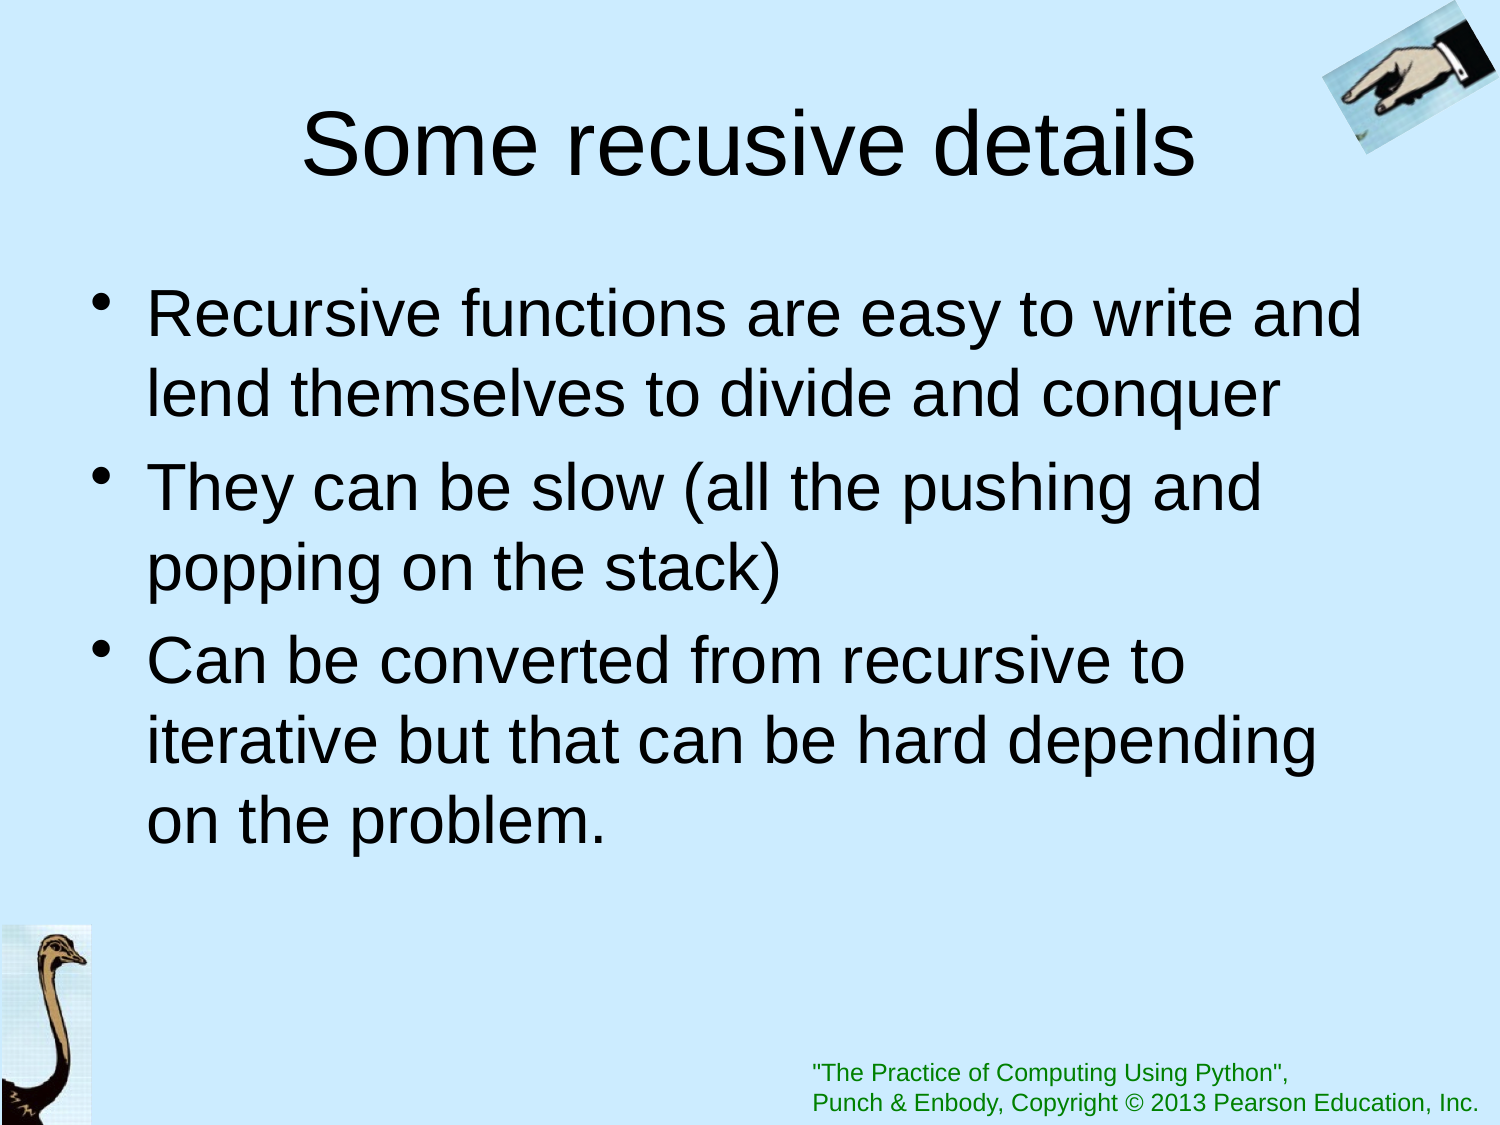

# Some recusive details
Recursive functions are easy to write and lend themselves to divide and conquer
They can be slow (all the pushing and popping on the stack)
Can be converted from recursive to iterative but that can be hard depending on the problem.